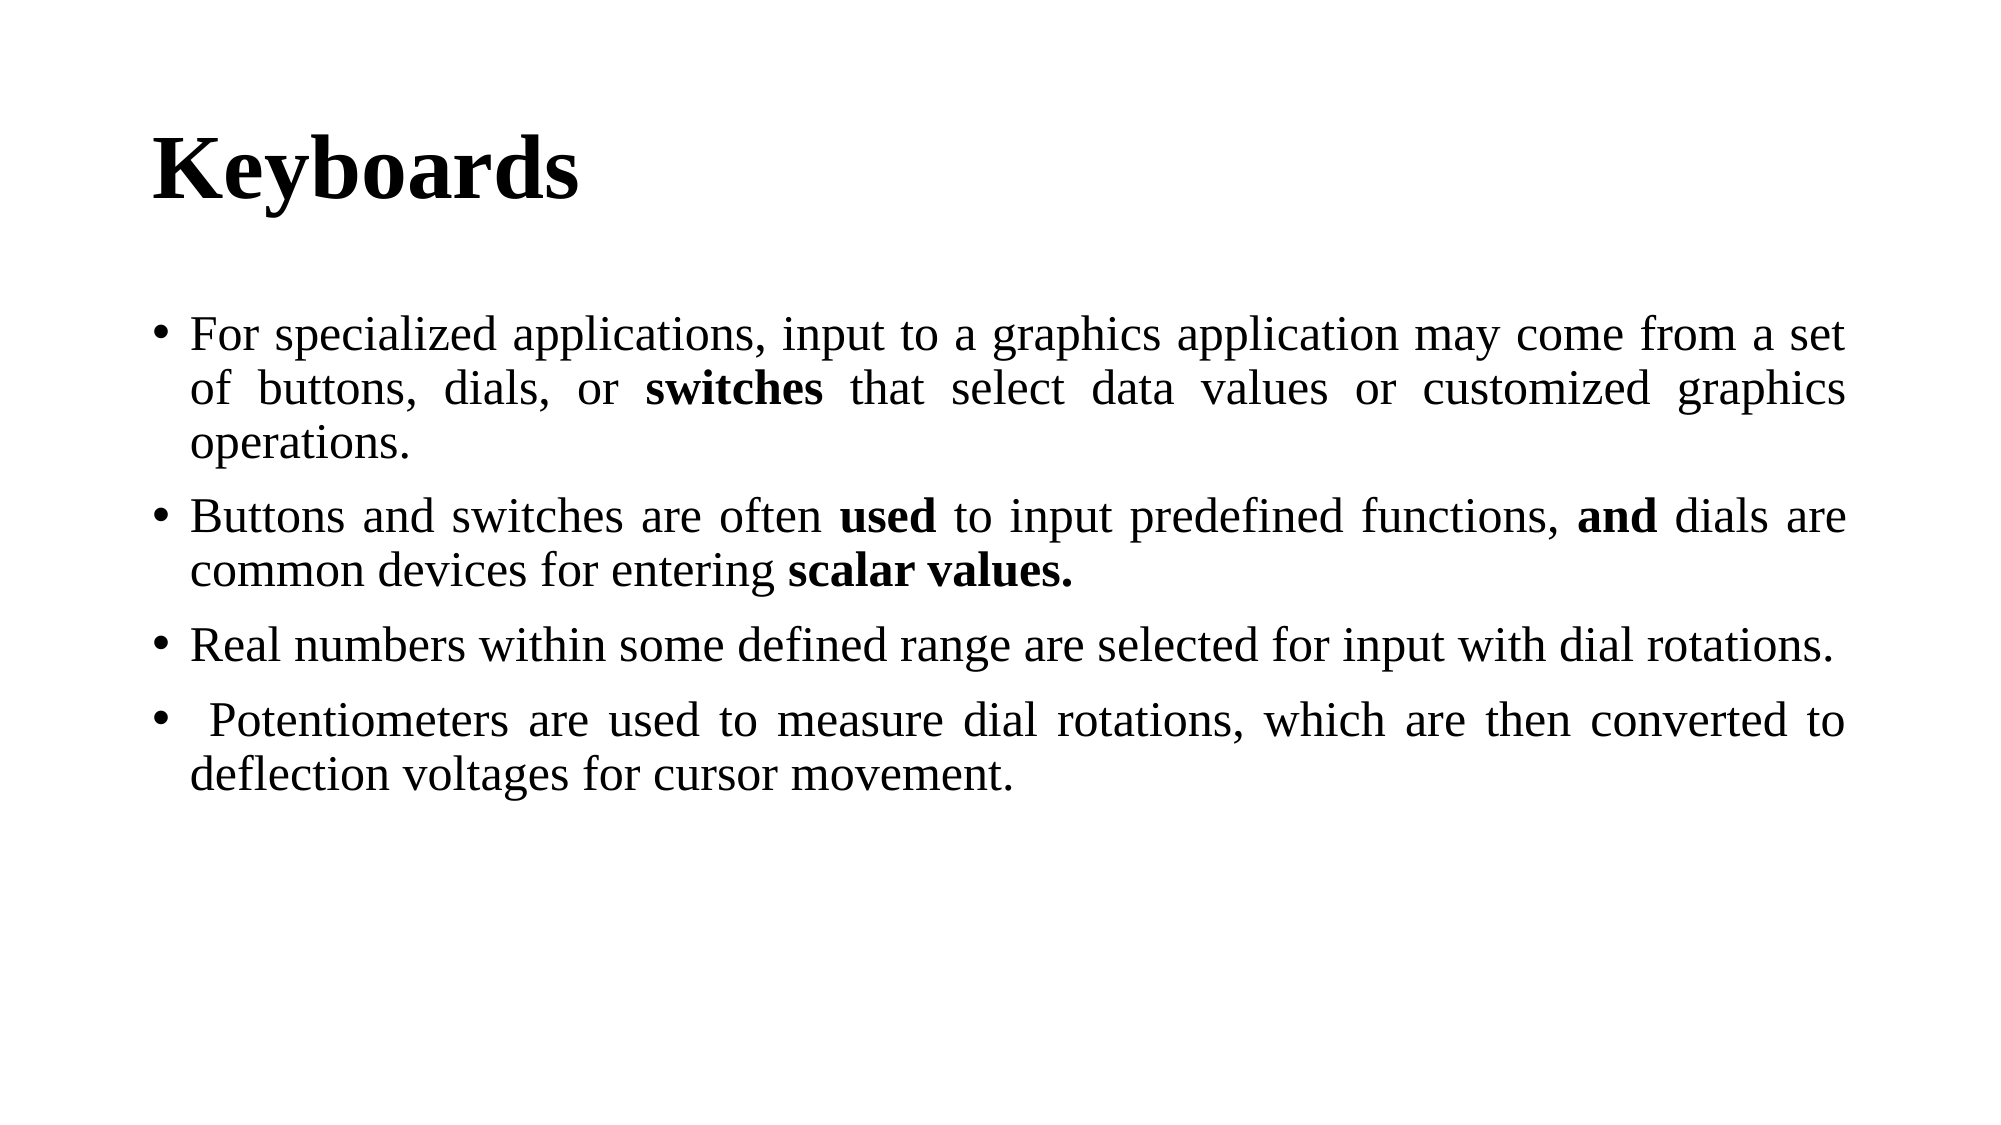

# Keyboards
For specialized applications, input to a graphics application may come from a set of buttons, dials, or switches that select data values or customized graphics operations.
Buttons and switches are often used to input predefined functions, and dials are common devices for entering scalar values.
Real numbers within some defined range are selected for input with dial rotations.
 Potentiometers are used to measure dial rotations, which are then converted to deflection voltages for cursor movement.